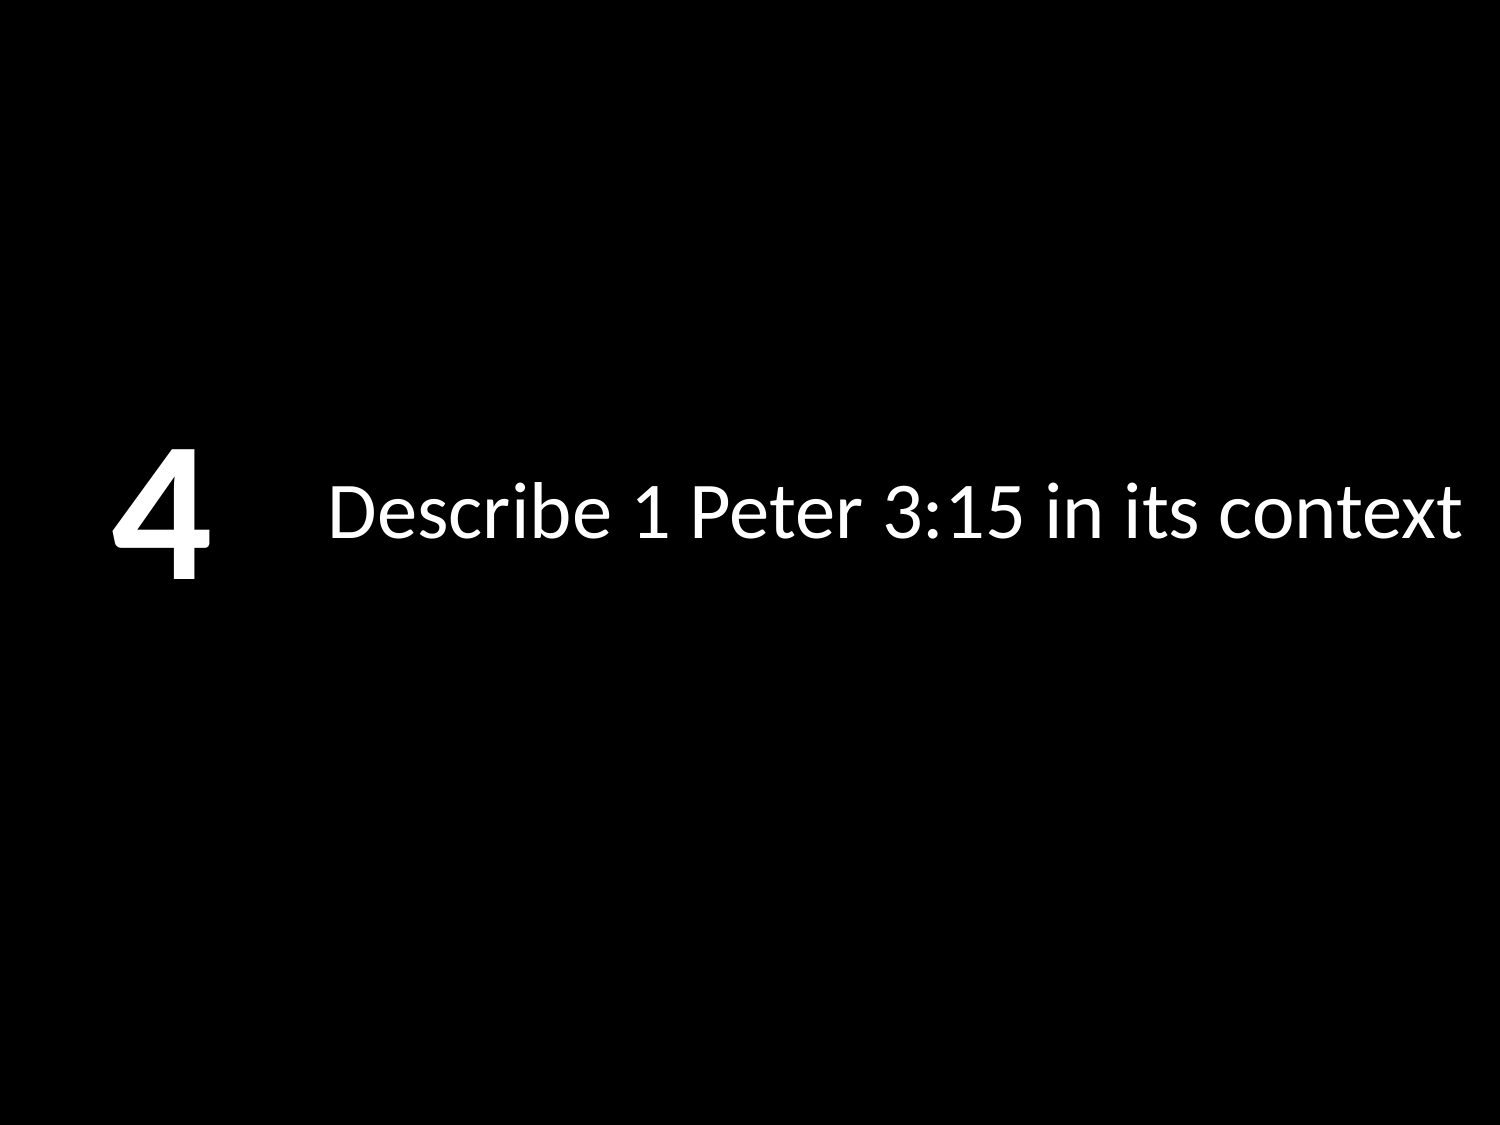

4
# Describe 1 Peter 3:15 in its context